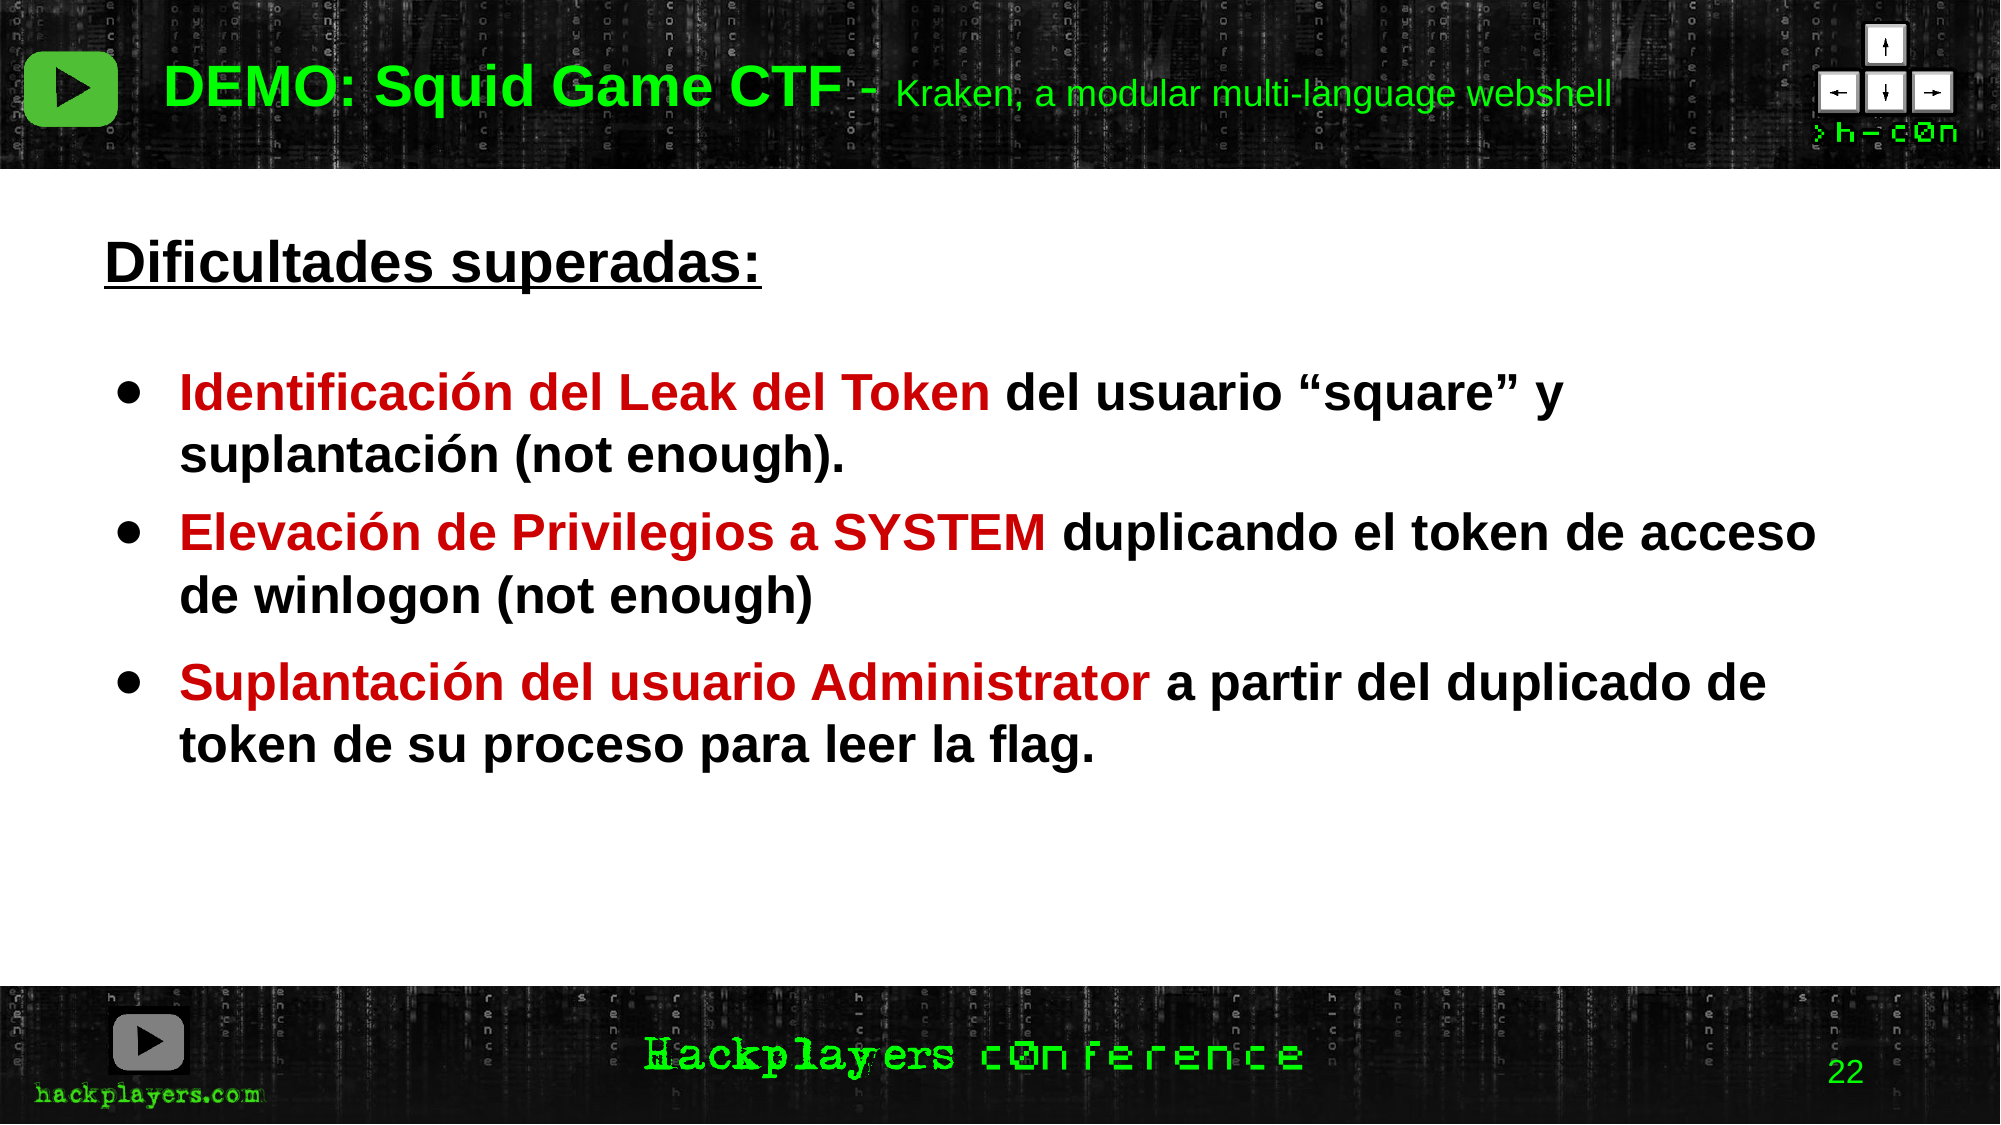

DEMO: Squid Game CTF - Kraken, a modular multi-language webshell
Dificultades superadas:
Identificación del Leak del Token del usuario “square” y suplantación (not enough).
Elevación de Privilegios a SYSTEM duplicando el token de acceso de winlogon (not enough)
Suplantación del usuario Administrator a partir del duplicado de token de su proceso para leer la flag.
22